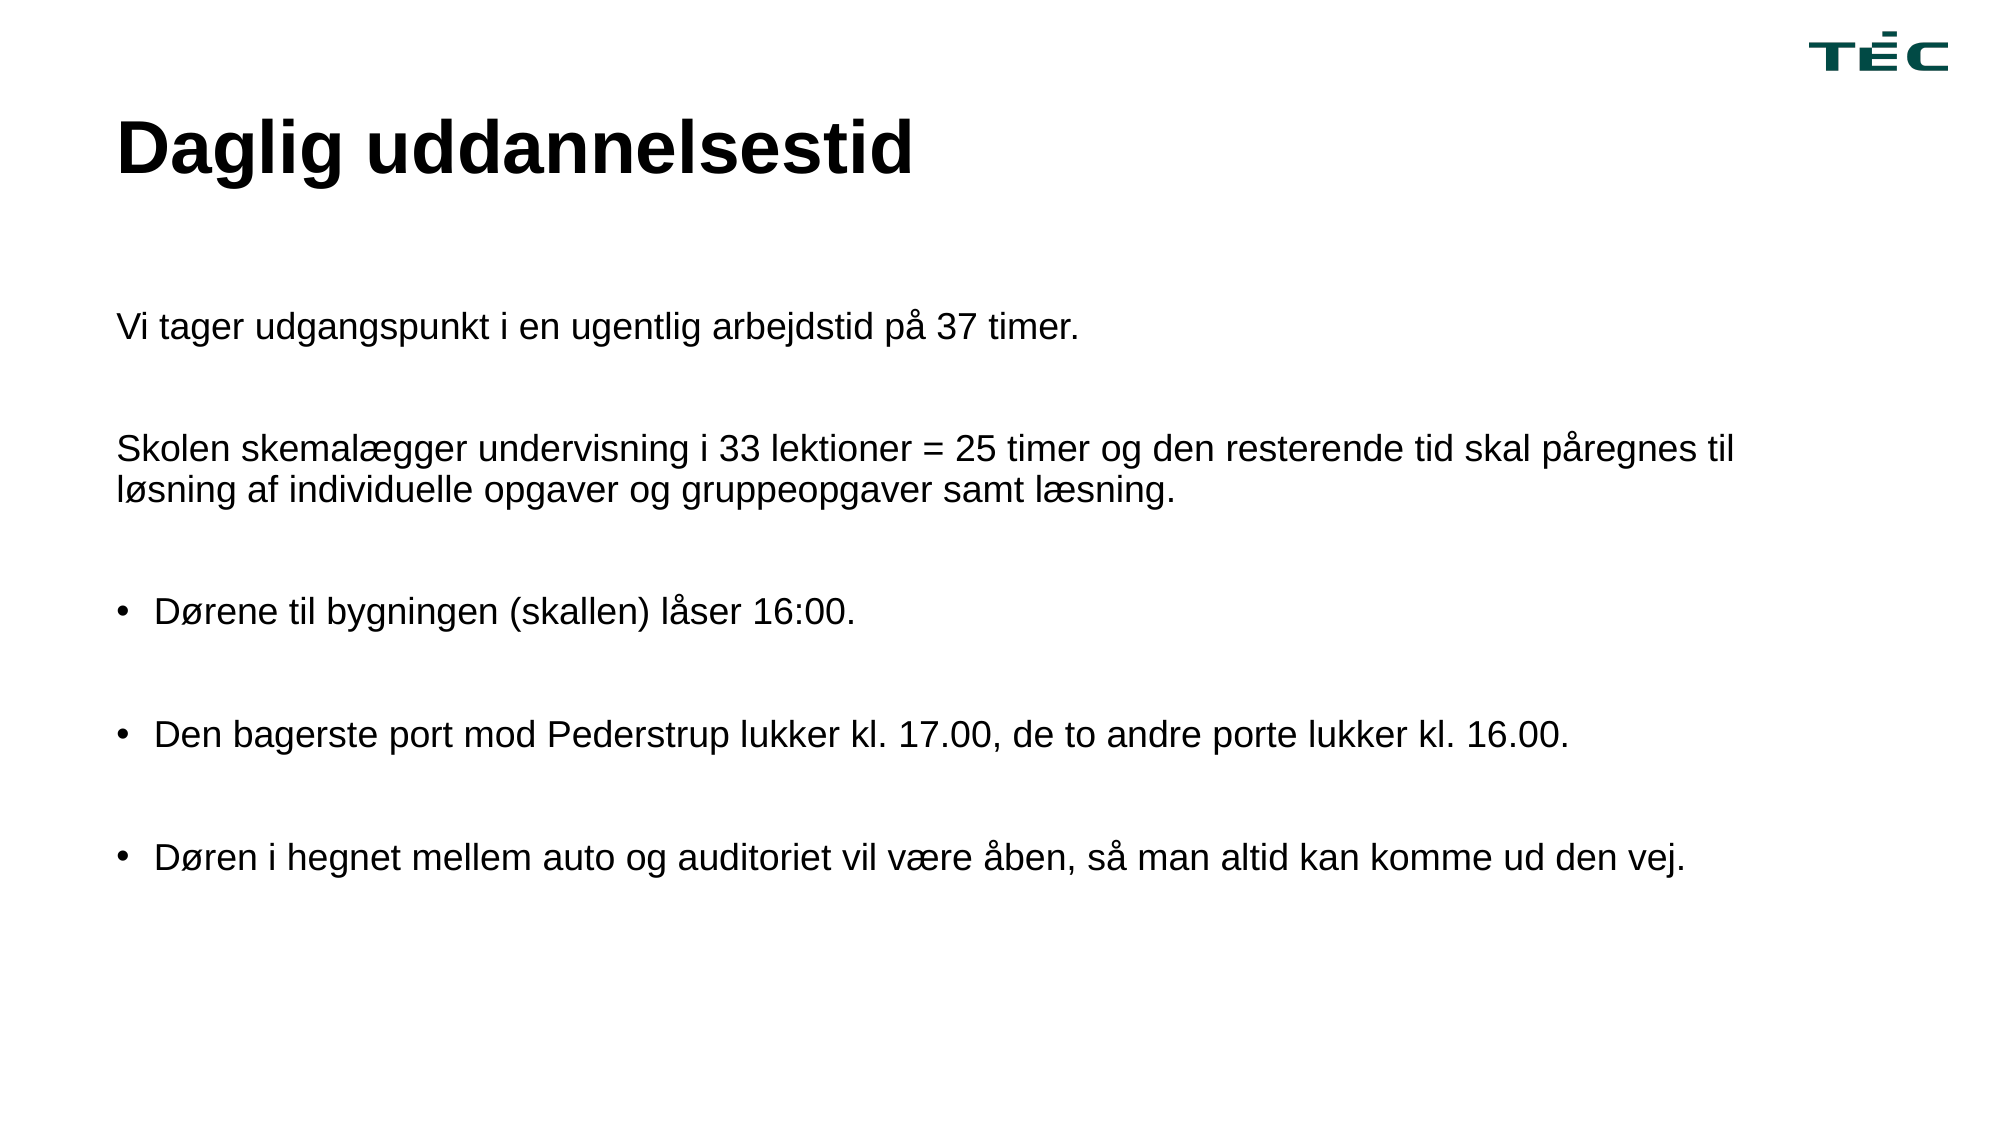

# Daglig uddannelsestid
Vi tager udgangspunkt i en ugentlig arbejdstid på 37 timer.

Skolen skemalægger undervisning i 33 lektioner = 25 timer og den resterende tid skal påregnes til løsning af individuelle opgaver og gruppeopgaver samt læsning.

Dørene til bygningen (skallen) låser 16:00.

Den bagerste port mod Pederstrup lukker kl. 17.00, de to andre porte lukker kl. 16.00.

Døren i hegnet mellem auto og auditoriet vil være åben, så man altid kan komme ud den vej.